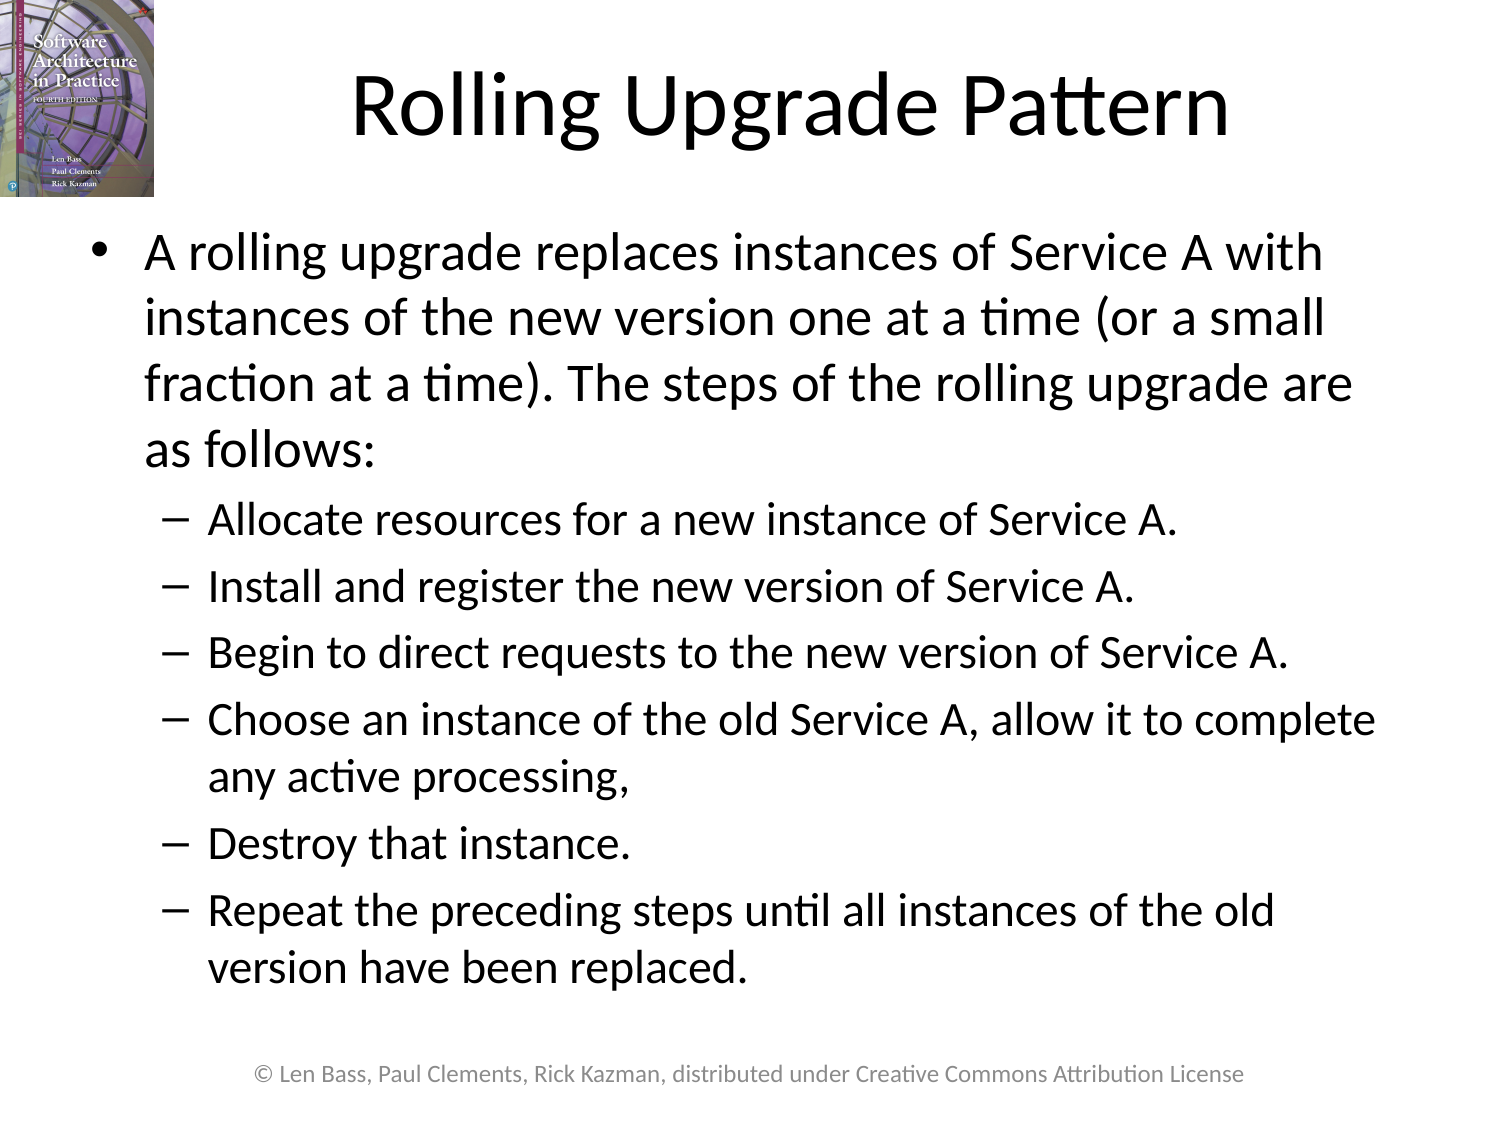

# Rolling Upgrade Pattern
A rolling upgrade replaces instances of Service A with instances of the new version one at a time (or a small fraction at a time). The steps of the rolling upgrade are as follows:
Allocate resources for a new instance of Service A.
Install and register the new version of Service A.
Begin to direct requests to the new version of Service A.
Choose an instance of the old Service A, allow it to complete any active processing,
Destroy that instance.
Repeat the preceding steps until all instances of the old version have been replaced.

© Len Bass, Paul Clements, Rick Kazman, distributed under Creative Commons Attribution License